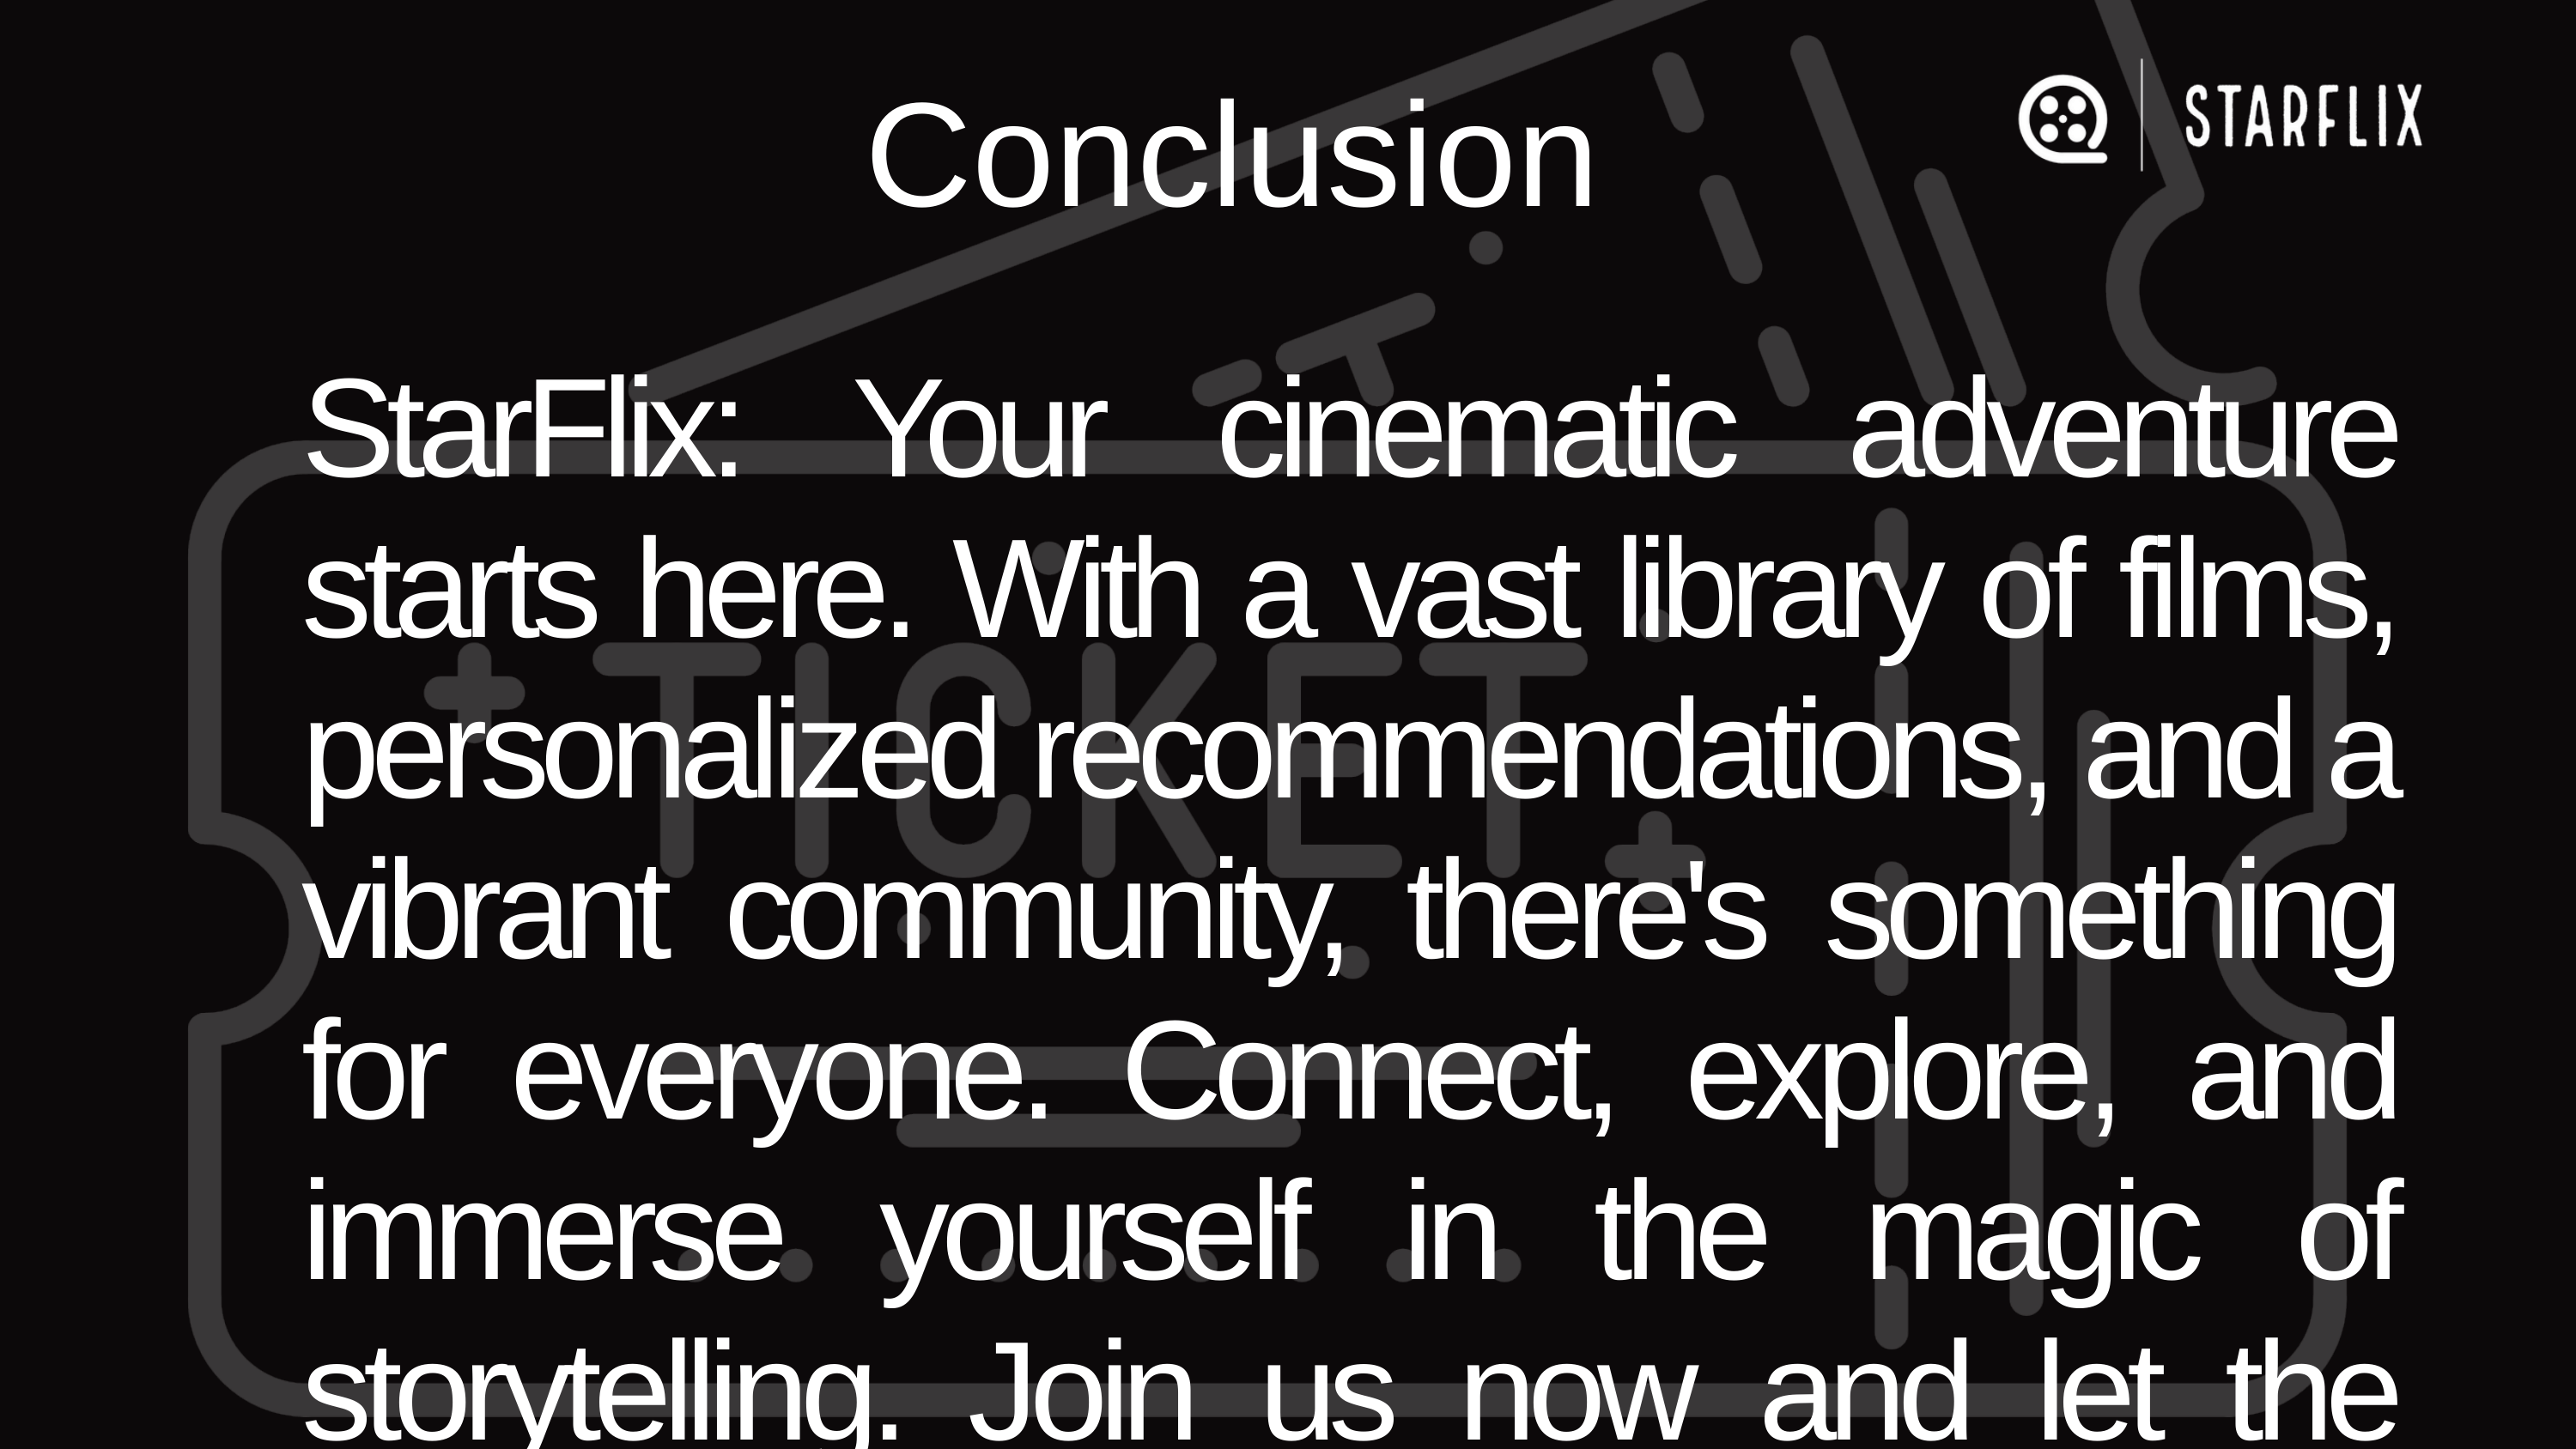

Conclusion

StarFlix: Your cinematic adventure starts here. With a vast library of films, personalized recommendations, and a vibrant community, there's something for everyone. Connect, explore, and immerse yourself in the magic of storytelling. Join us now and let the movie magic begin !